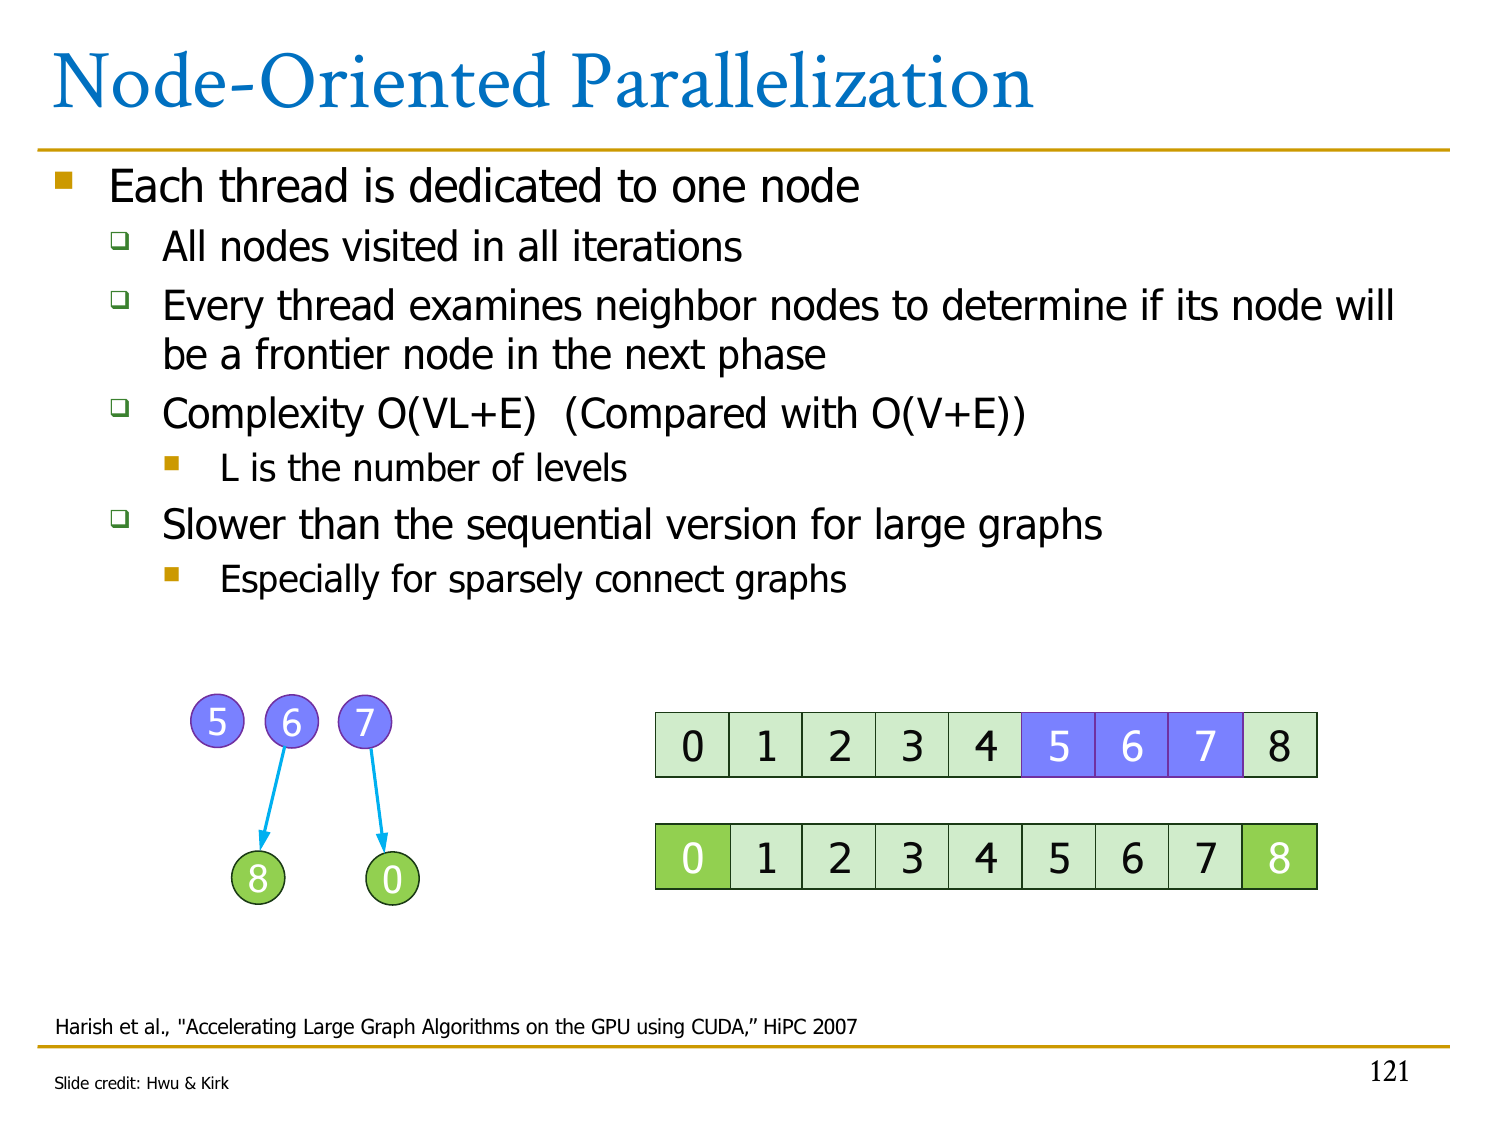

# Node-Oriented Parallelization
Each thread is dedicated to one node
All nodes visited in all iterations
Every thread examines neighbor nodes to determine if its node will be a frontier node in the next phase
Complexity O(VL+E)  (Compared with O(V+E))
L is the number of levels
Slower than the sequential version for large graphs
Especially for sparsely connect graphs

5
6
7
0
1
2
3
4
5
6
7
8
5
6
7

8
0
0
1
2
3
4
5
6
7
8
0
8
Harish et al., "Accelerating Large Graph Algorithms on the GPU using CUDA,” HiPC 2007
121
Slide credit: Hwu & Kirk